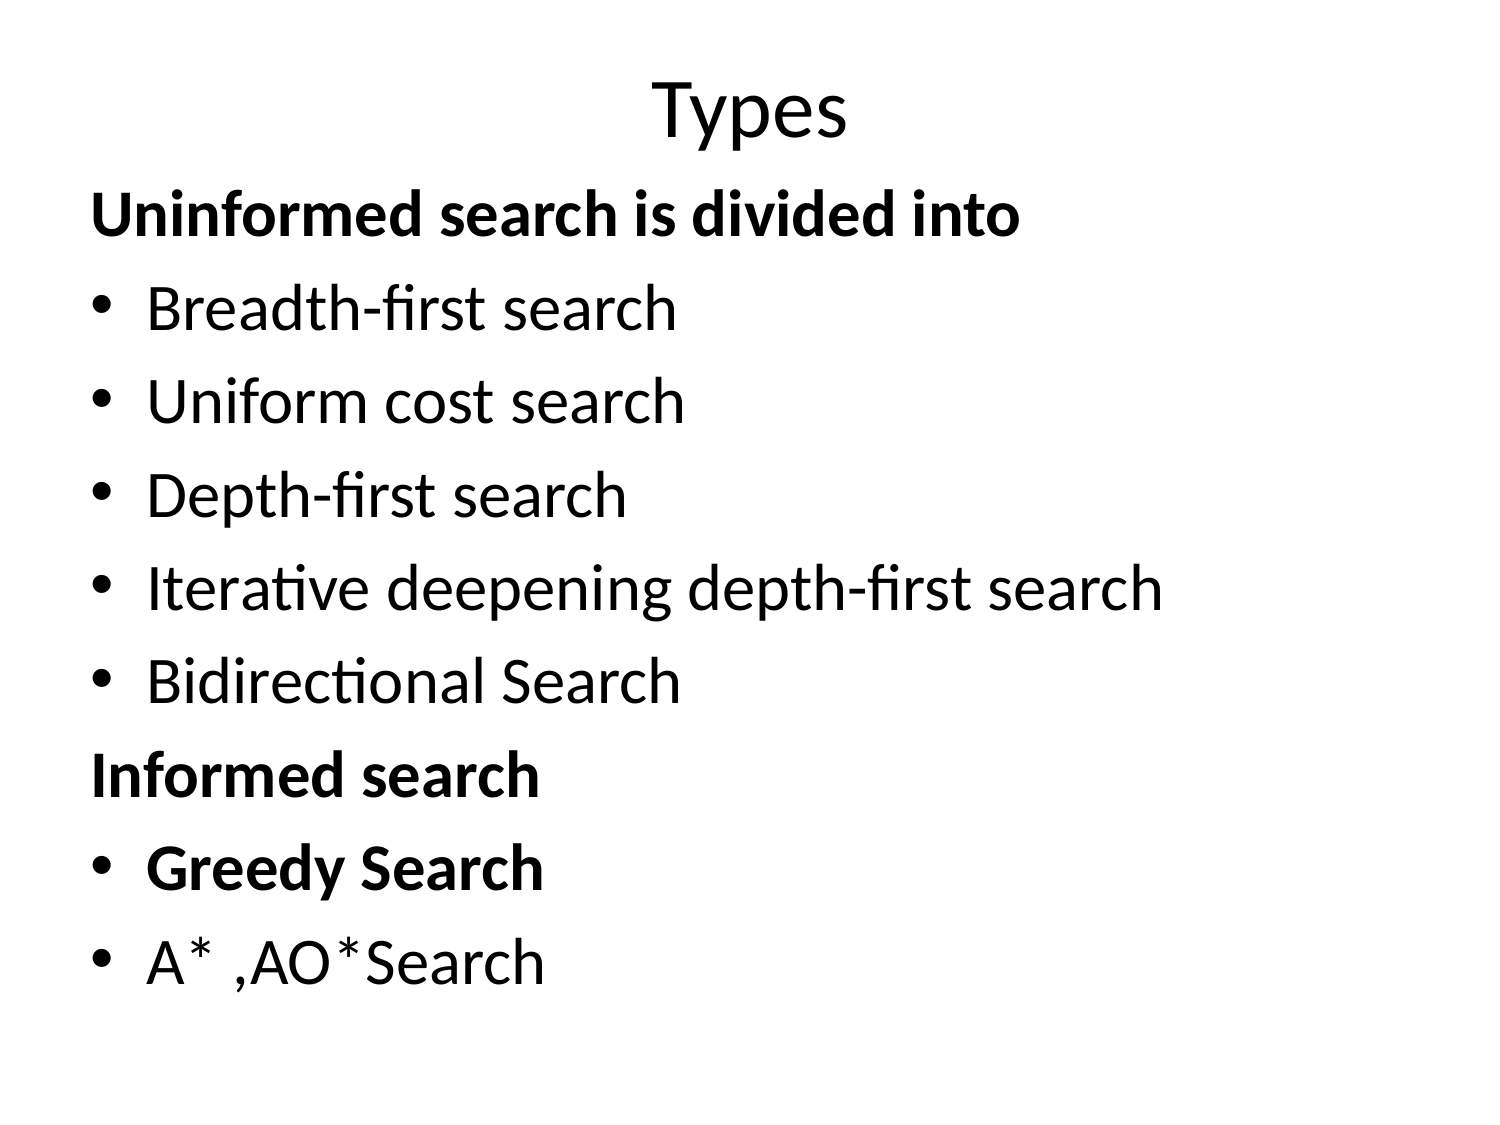

# Types
Uninformed search is divided into
Breadth-first search
Uniform cost search
Depth-first search
Iterative deepening depth-first search
Bidirectional Search
Informed search
Greedy Search
A* ,AO*Search